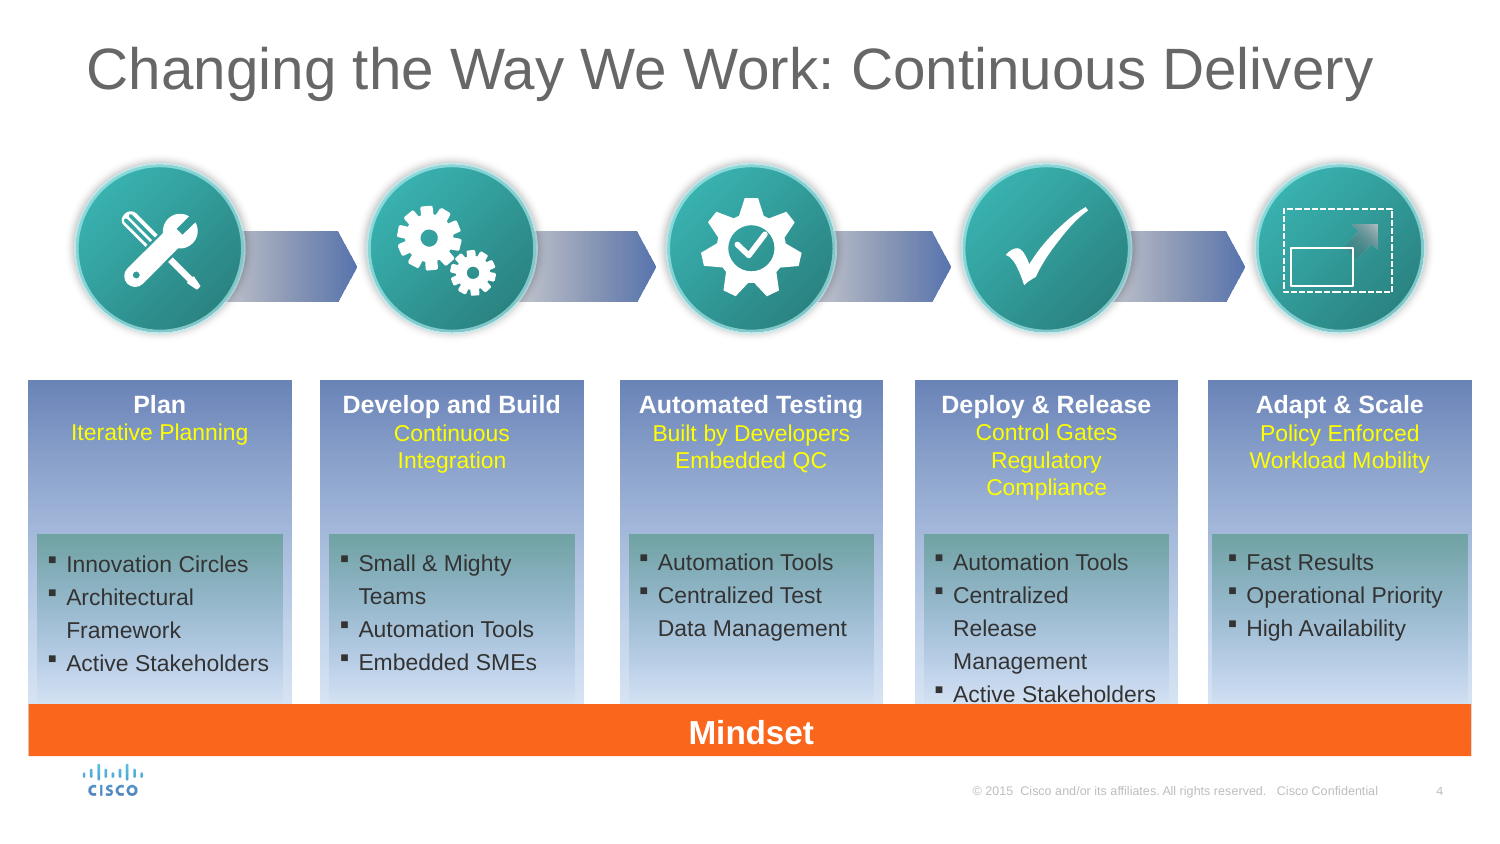

# Changing the Way We Work: Continuous Delivery

Plan
Iterative Planning

Develop and Build
Continuous Integration
Automated Testing
Built by Developers
Embedded QC
Deploy & Release
Control Gates
Regulatory Compliance
Adapt & Scale
Policy Enforced Workload Mobility
Fast Results
Operational Priority
High Availability

Automation Tools
Centralized Test Data Management

Automation Tools
Centralized Release Management
Active Stakeholders

Small & Mighty Teams
Automation Tools
Embedded SMEs
Innovation Circles
Architectural Framework
Active Stakeholders

Mindset